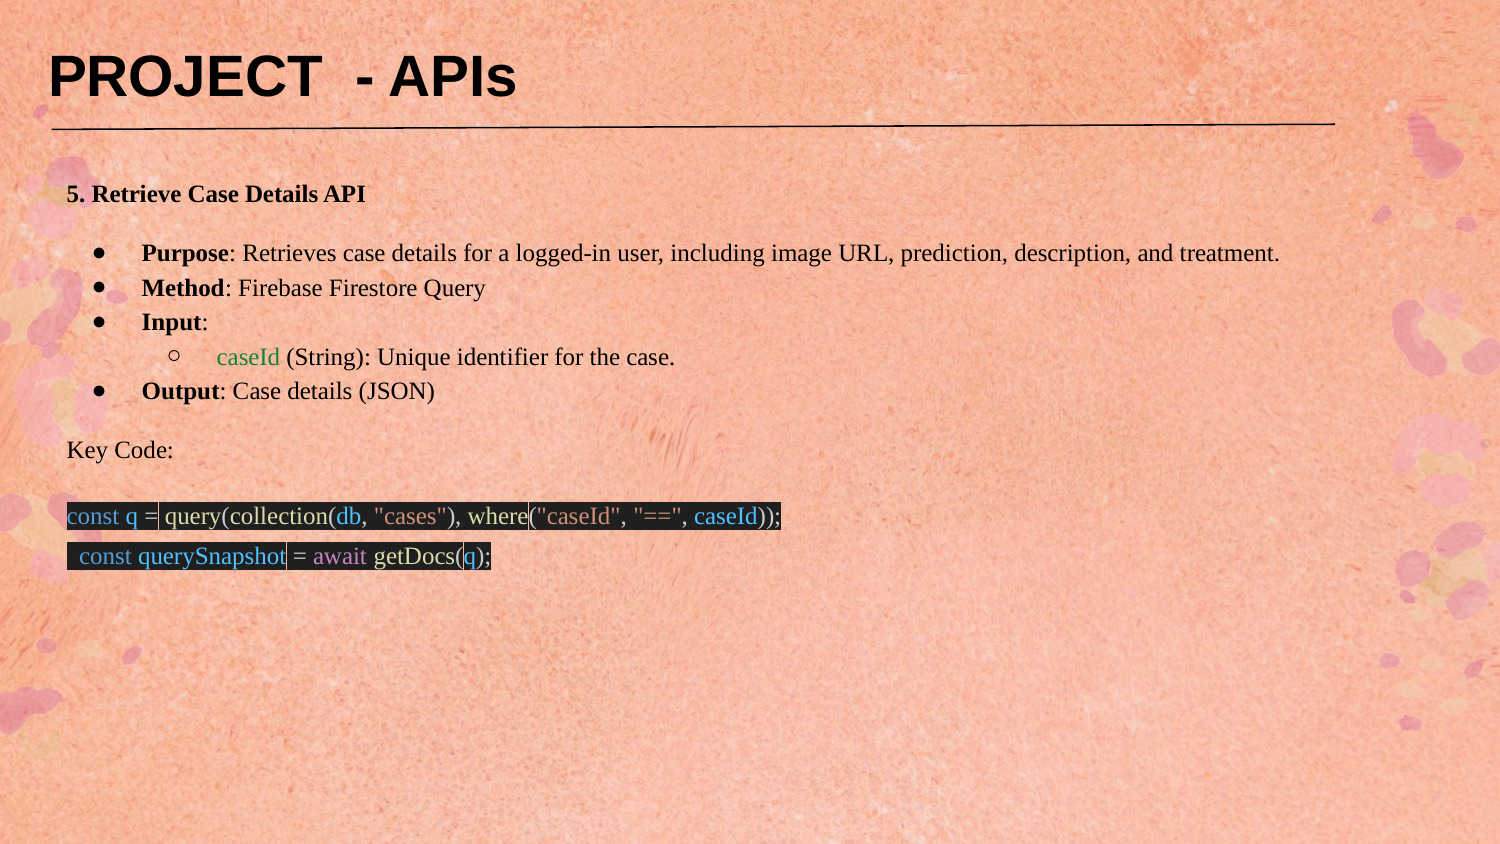

PROJECT  - APIs
5. Retrieve Case Details API
Purpose: Retrieves case details for a logged-in user, including image URL, prediction, description, and treatment.
Method: Firebase Firestore Query
Input:
caseId (String): Unique identifier for the case.
Output: Case details (JSON)
Key Code:
const q = query(collection(db, "cases"), where("caseId", "==", caseId));
  const querySnapshot = await getDocs(q);